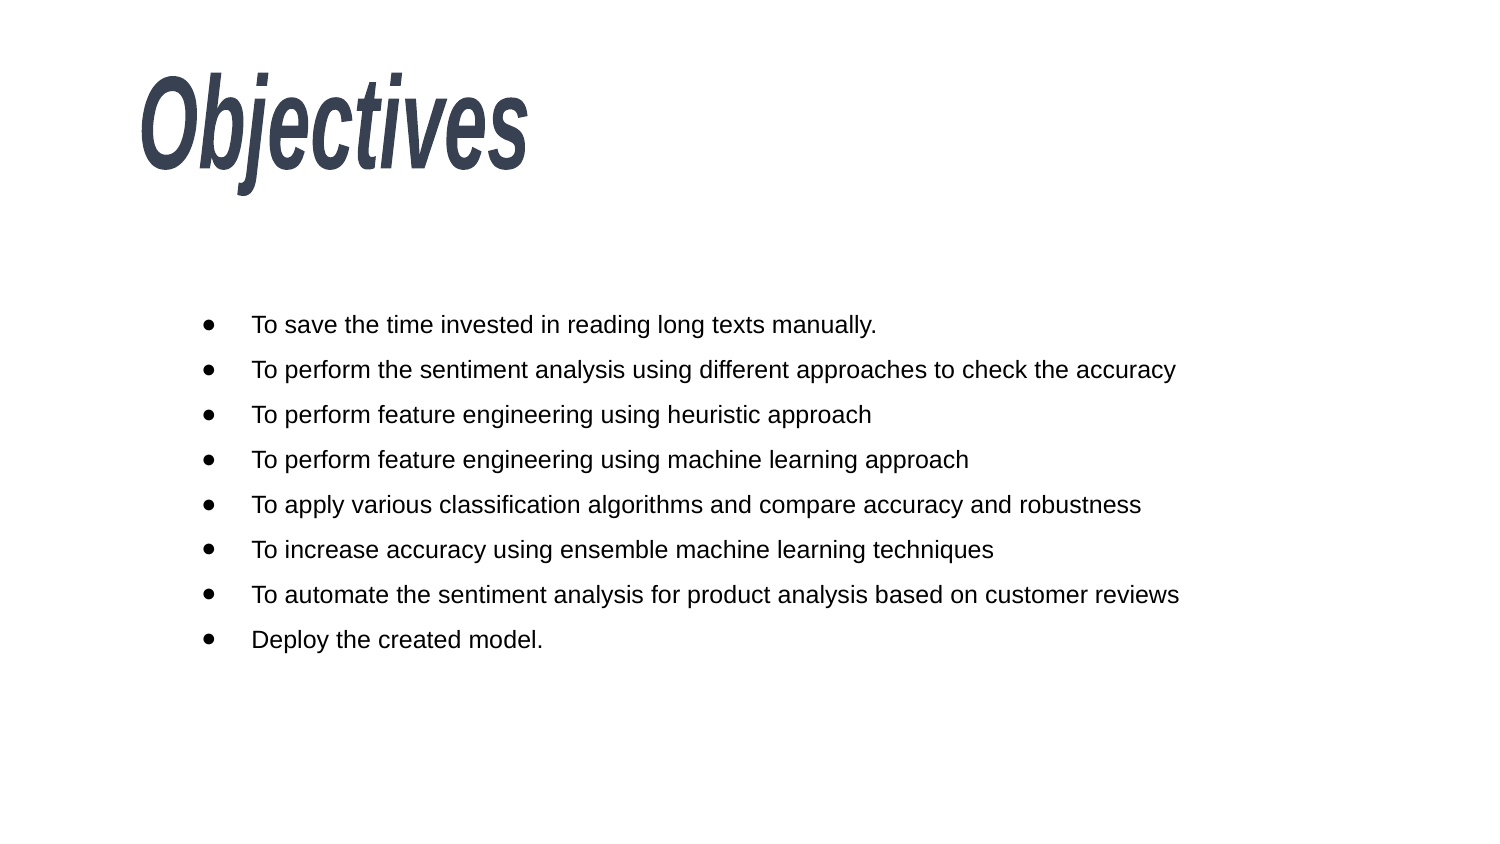

Objectives
To save the time invested in reading long texts manually.
To perform the sentiment analysis using different approaches to check the accuracy
To perform feature engineering using heuristic approach
To perform feature engineering using machine learning approach
To apply various classification algorithms and compare accuracy and robustness
To increase accuracy using ensemble machine learning techniques
To automate the sentiment analysis for product analysis based on customer reviews
Deploy the created model.